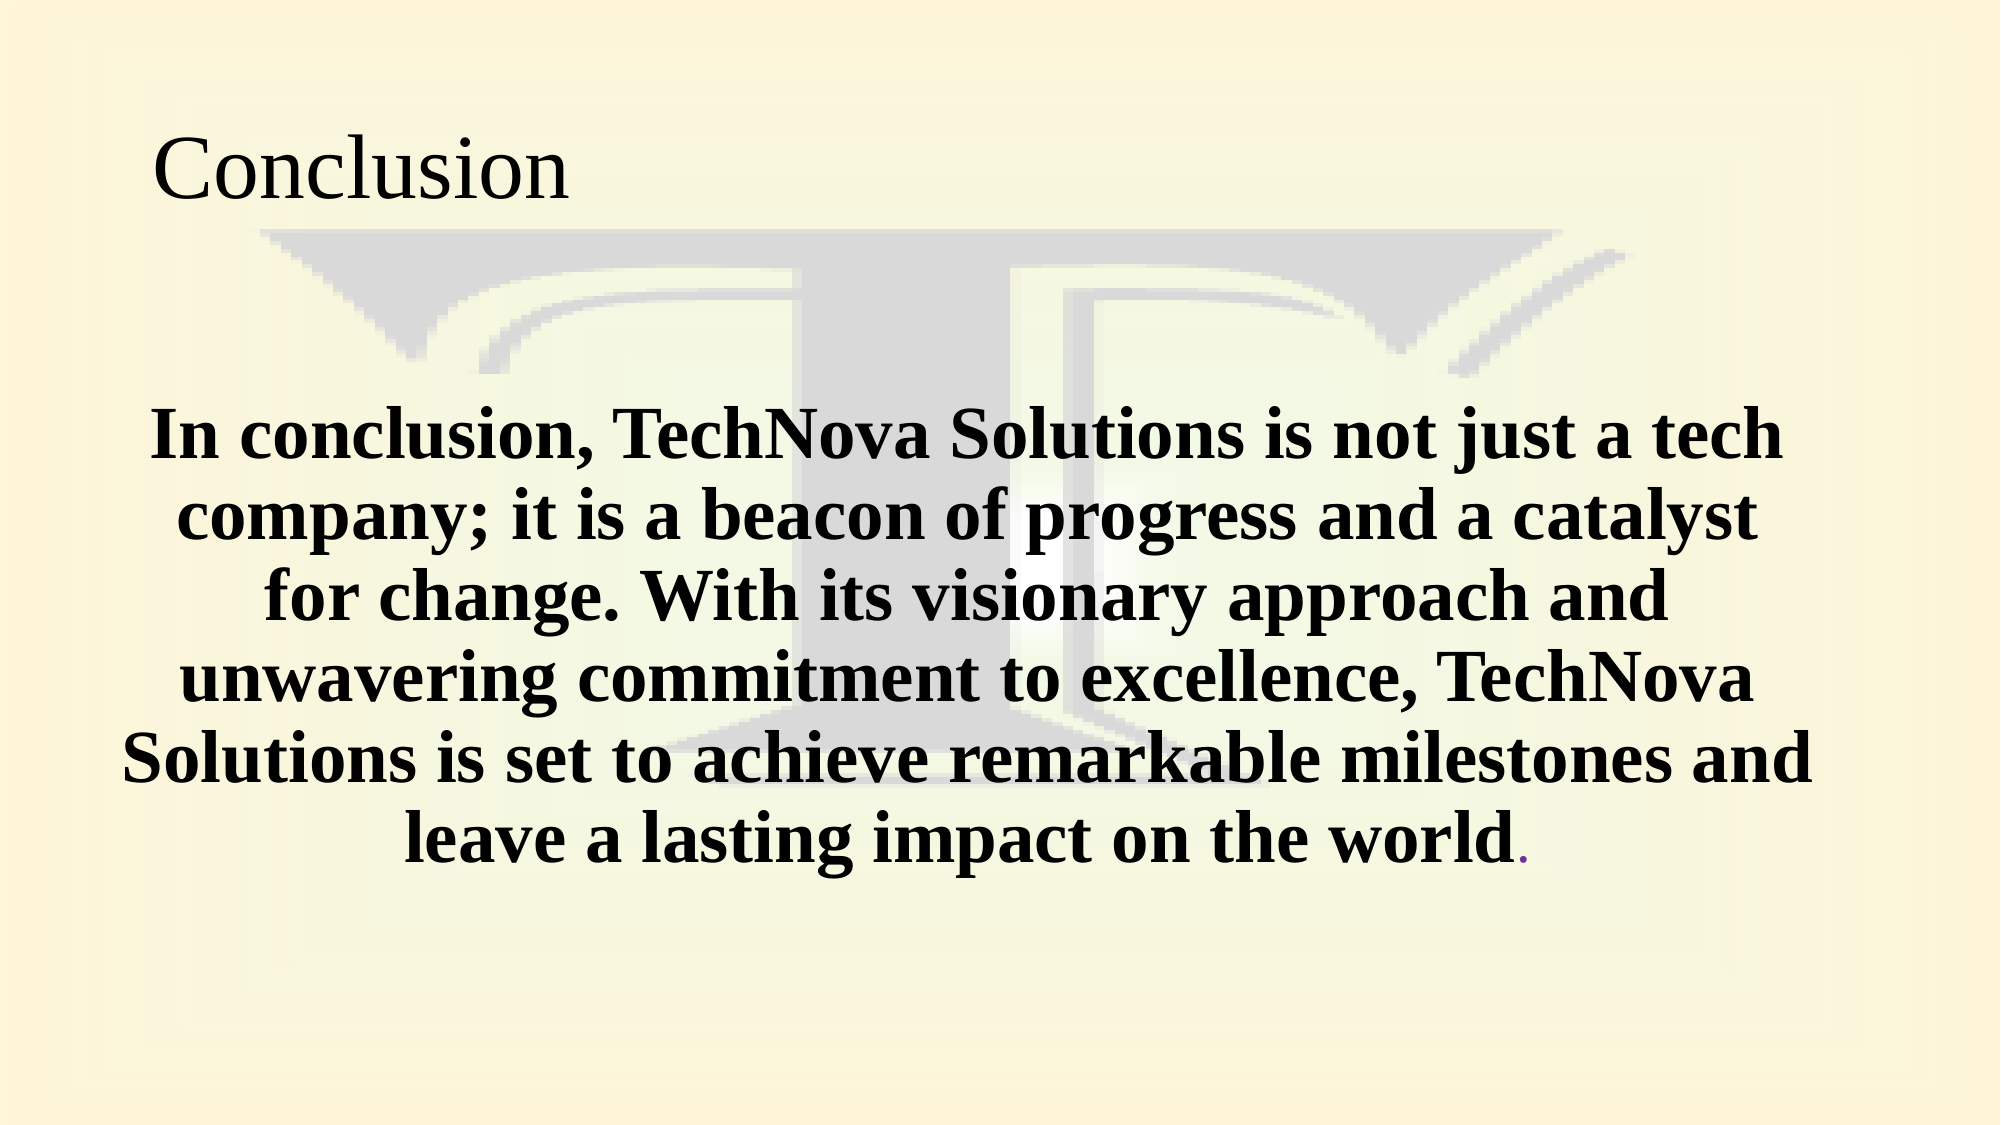

# Conclusion
In conclusion, TechNova Solutions is not just a tech company; it is a beacon of progress and a catalyst for change. With its visionary approach and unwavering commitment to excellence, TechNova Solutions is set to achieve remarkable milestones and leave a lasting impact on the world.